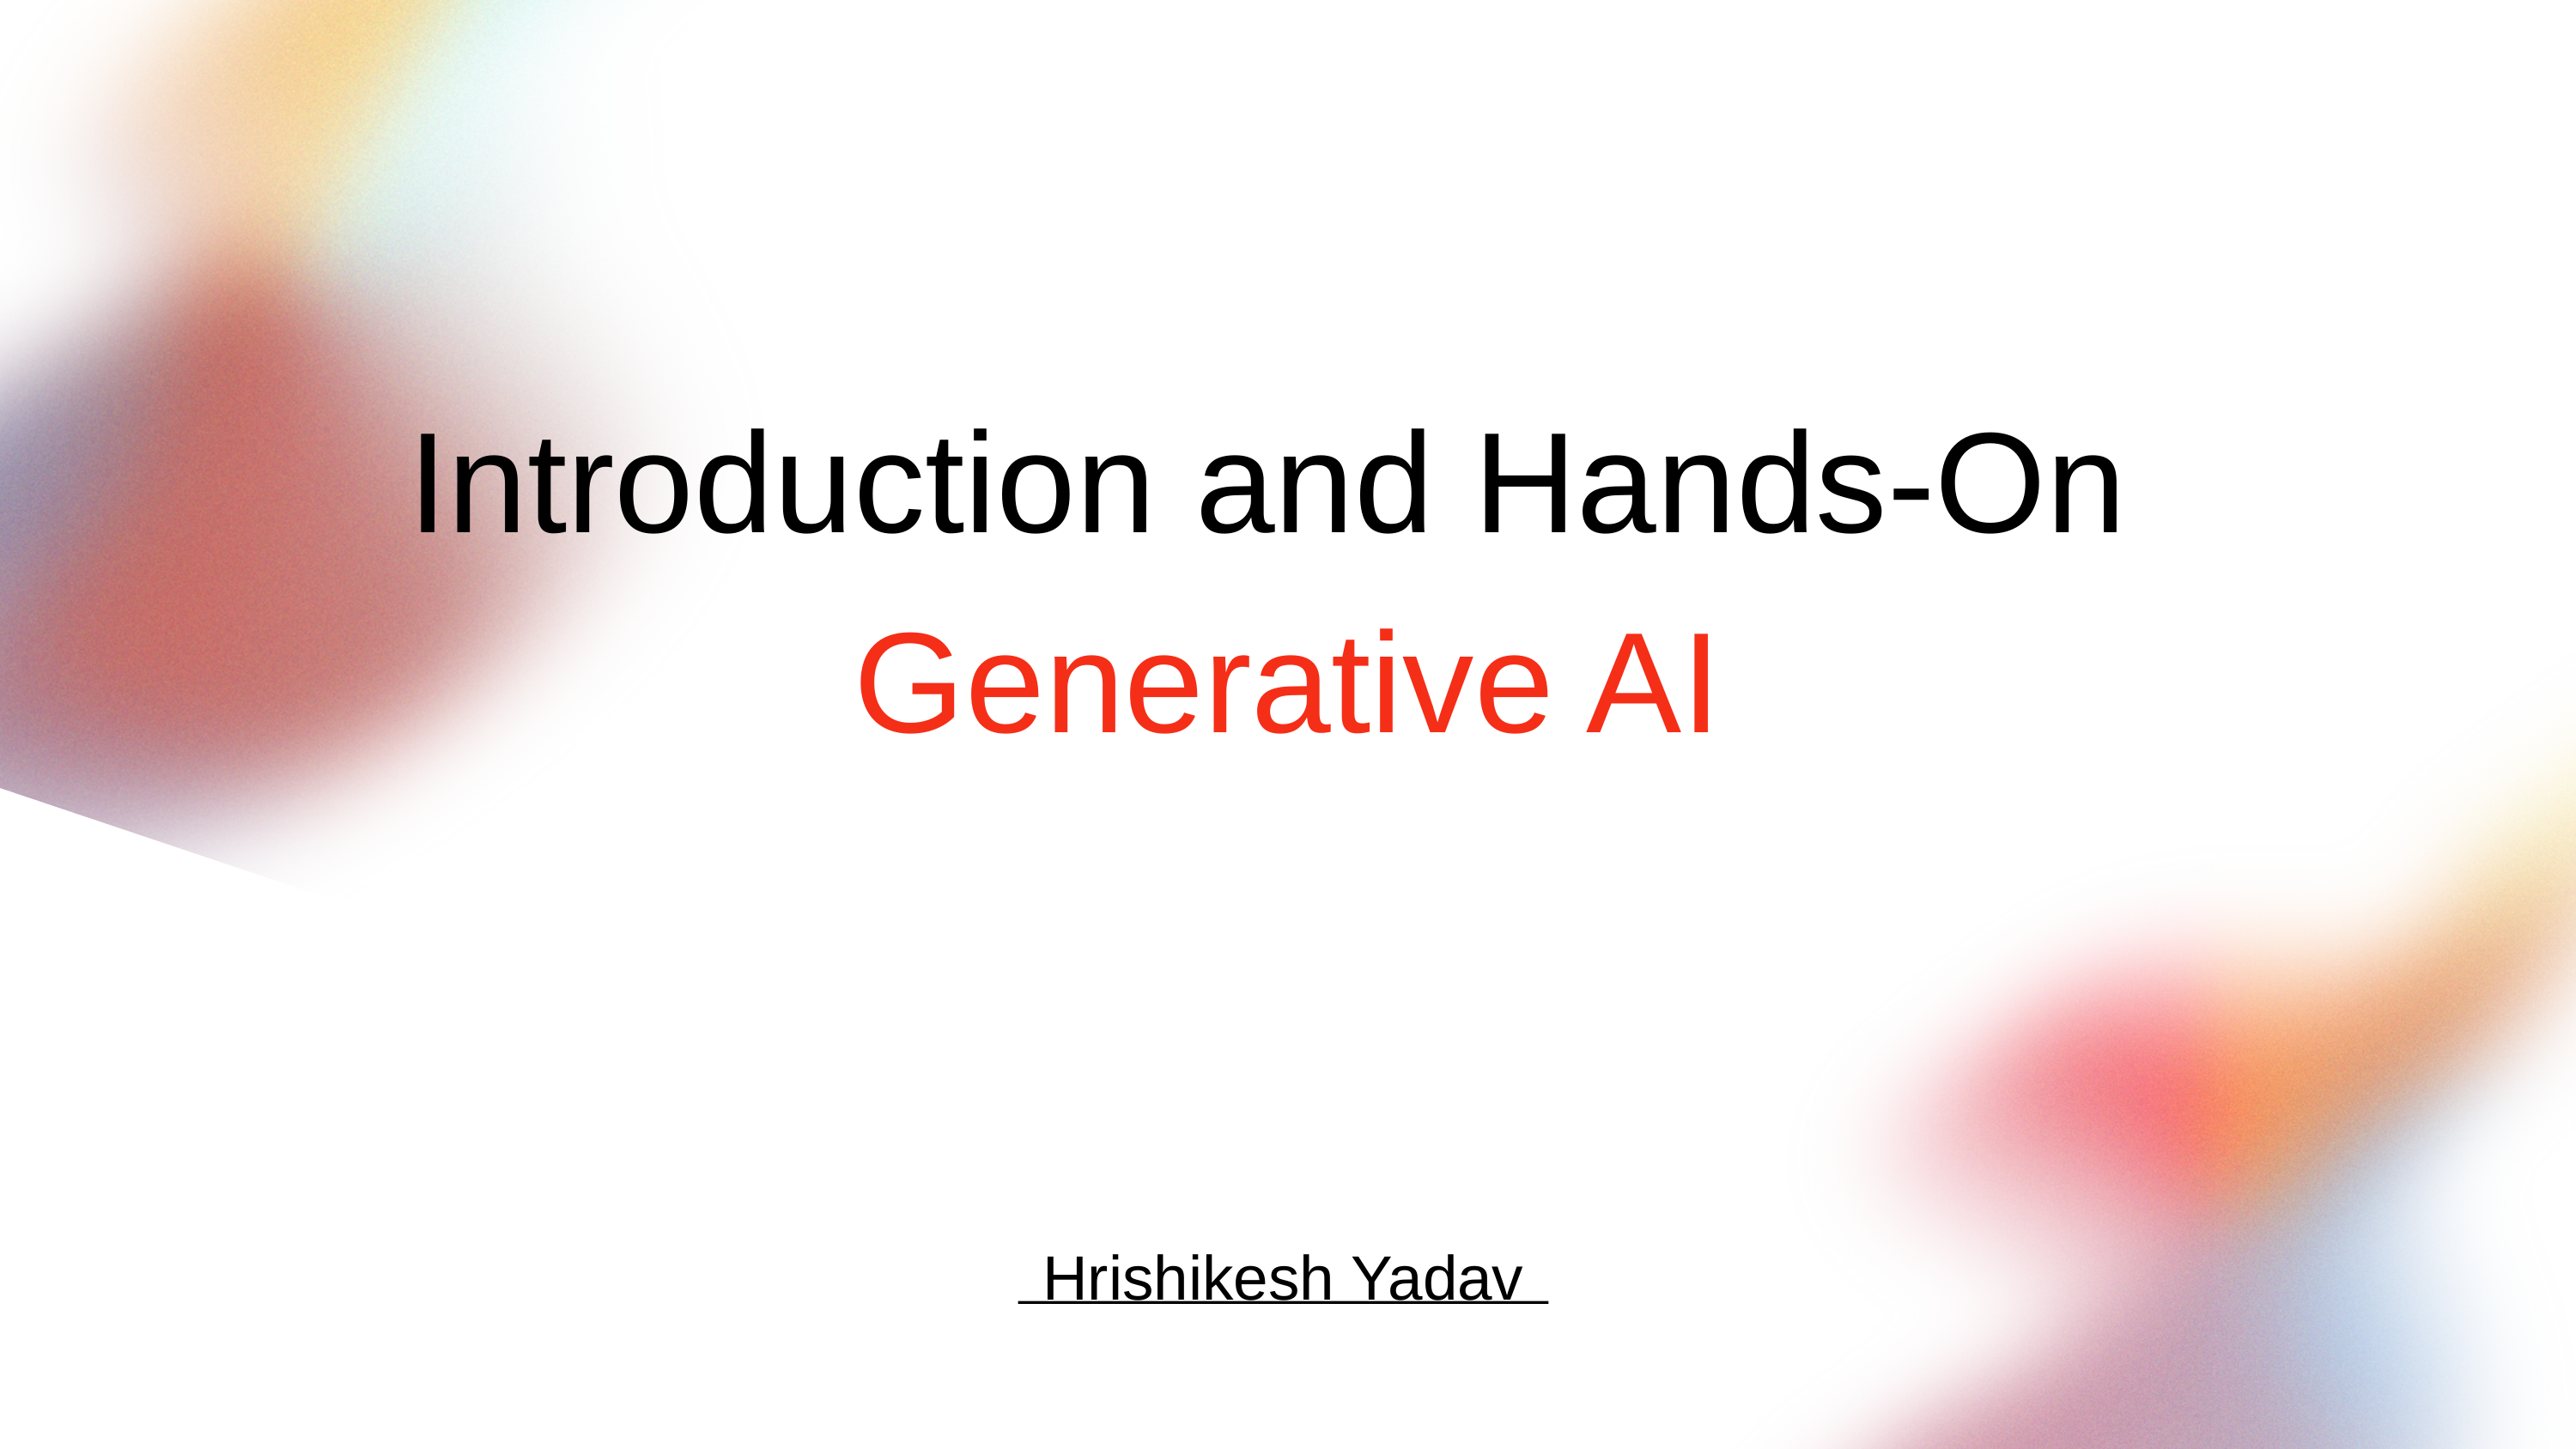

Introduction and Hands-On
Generative AI

Hrishikesh Yadav